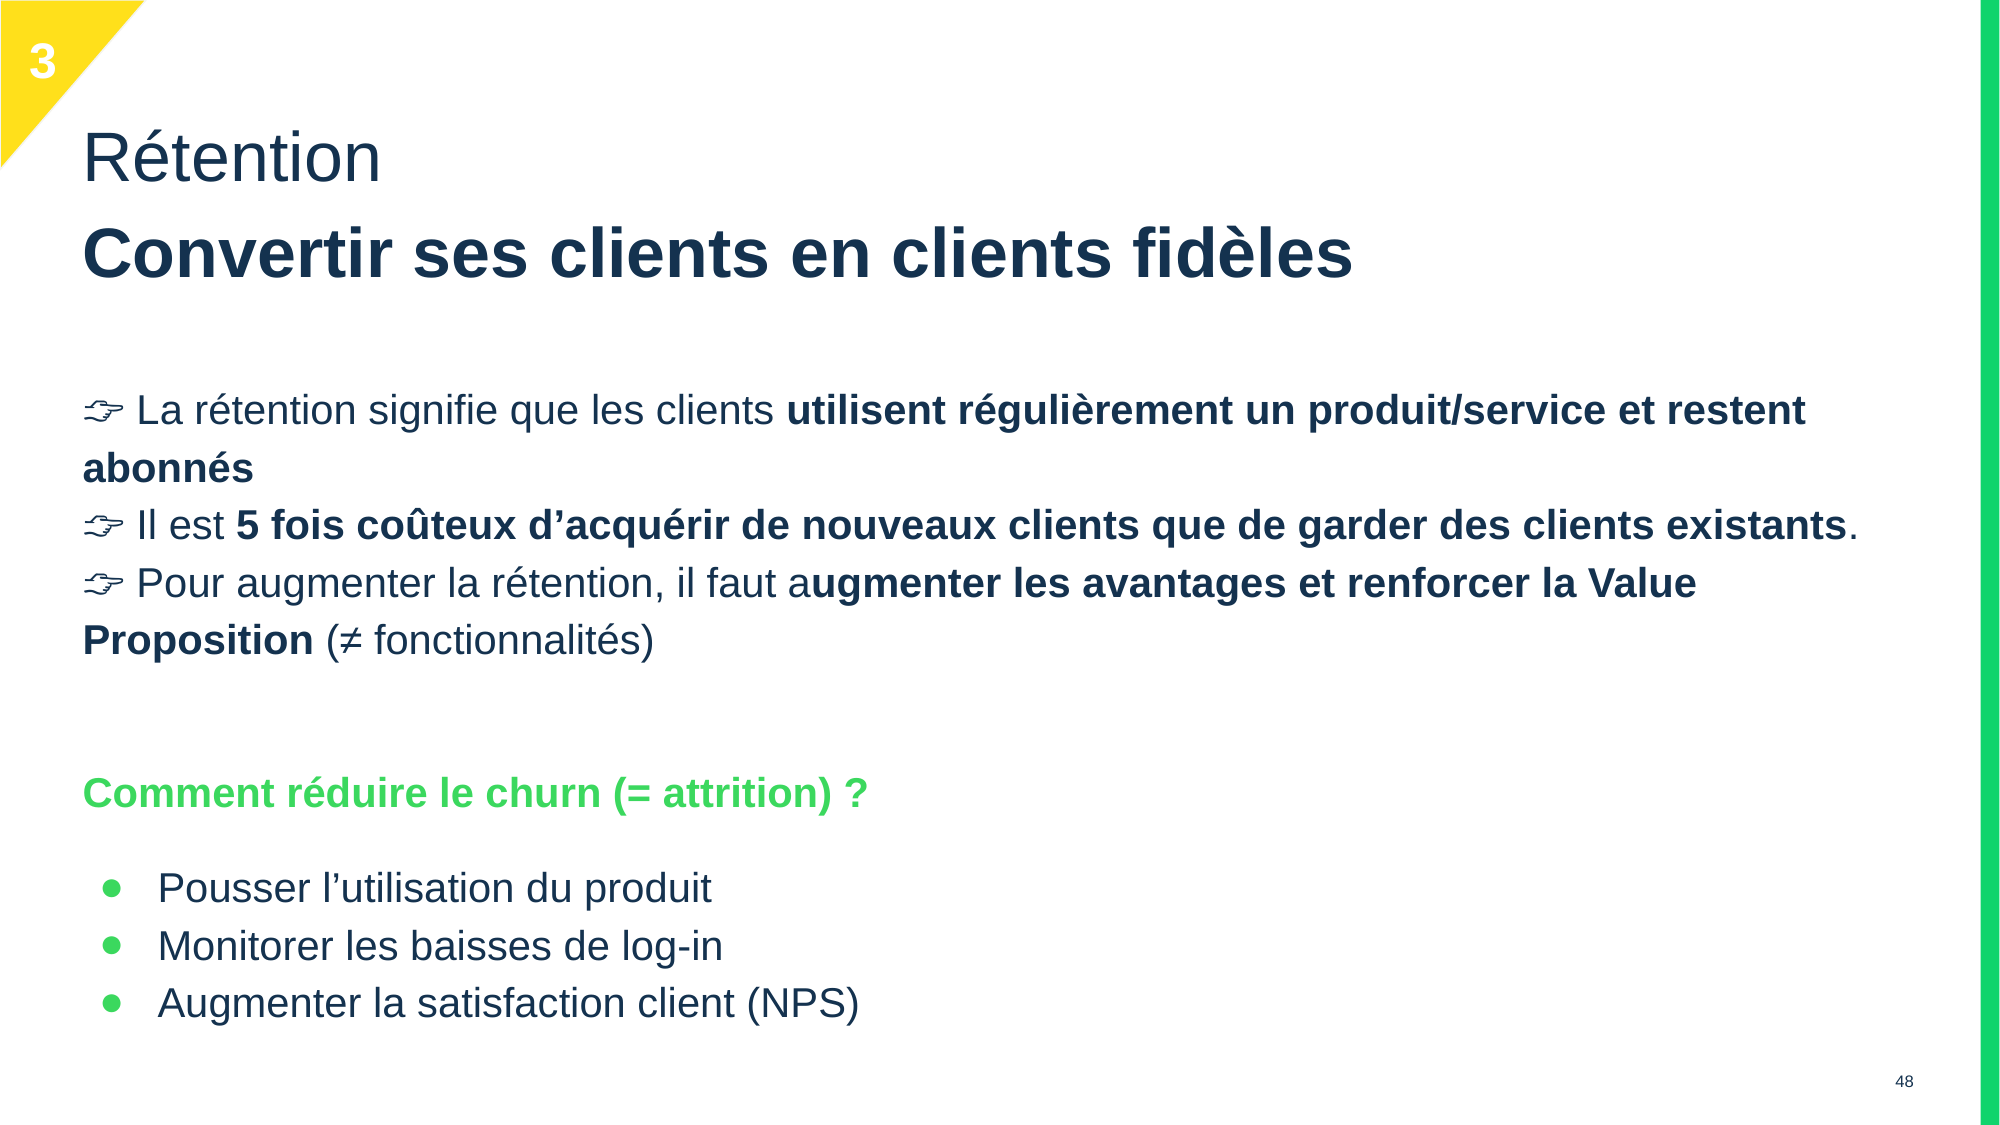

3
# Rétention Convertir ses clients en clients fidèles
👉 La rétention signifie que les clients utilisent régulièrement un produit/service et restent abonnés
👉 Il est 5 fois coûteux d’acquérir de nouveaux clients que de garder des clients existants.
👉 Pour augmenter la rétention, il faut augmenter les avantages et renforcer la Value Proposition (≠ fonctionnalités)
Comment réduire le churn (= attrition) ?
Pousser l’utilisation du produit
Monitorer les baisses de log-in
Augmenter la satisfaction client (NPS)
48